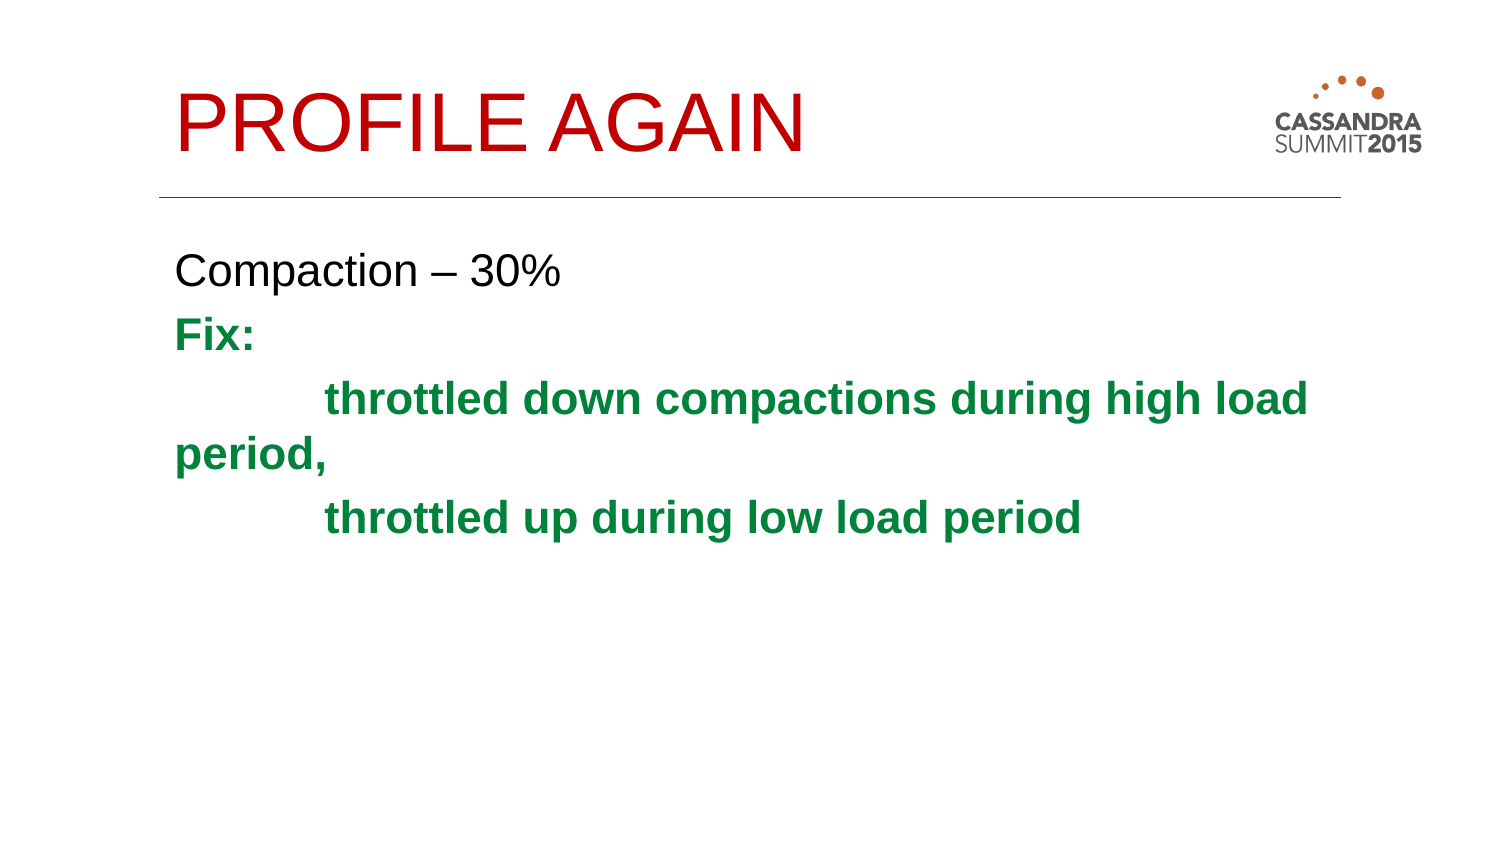

# Profile again
Compaction – 30%
Fix:
	throttled down compactions during high load period,
	throttled up during low load period